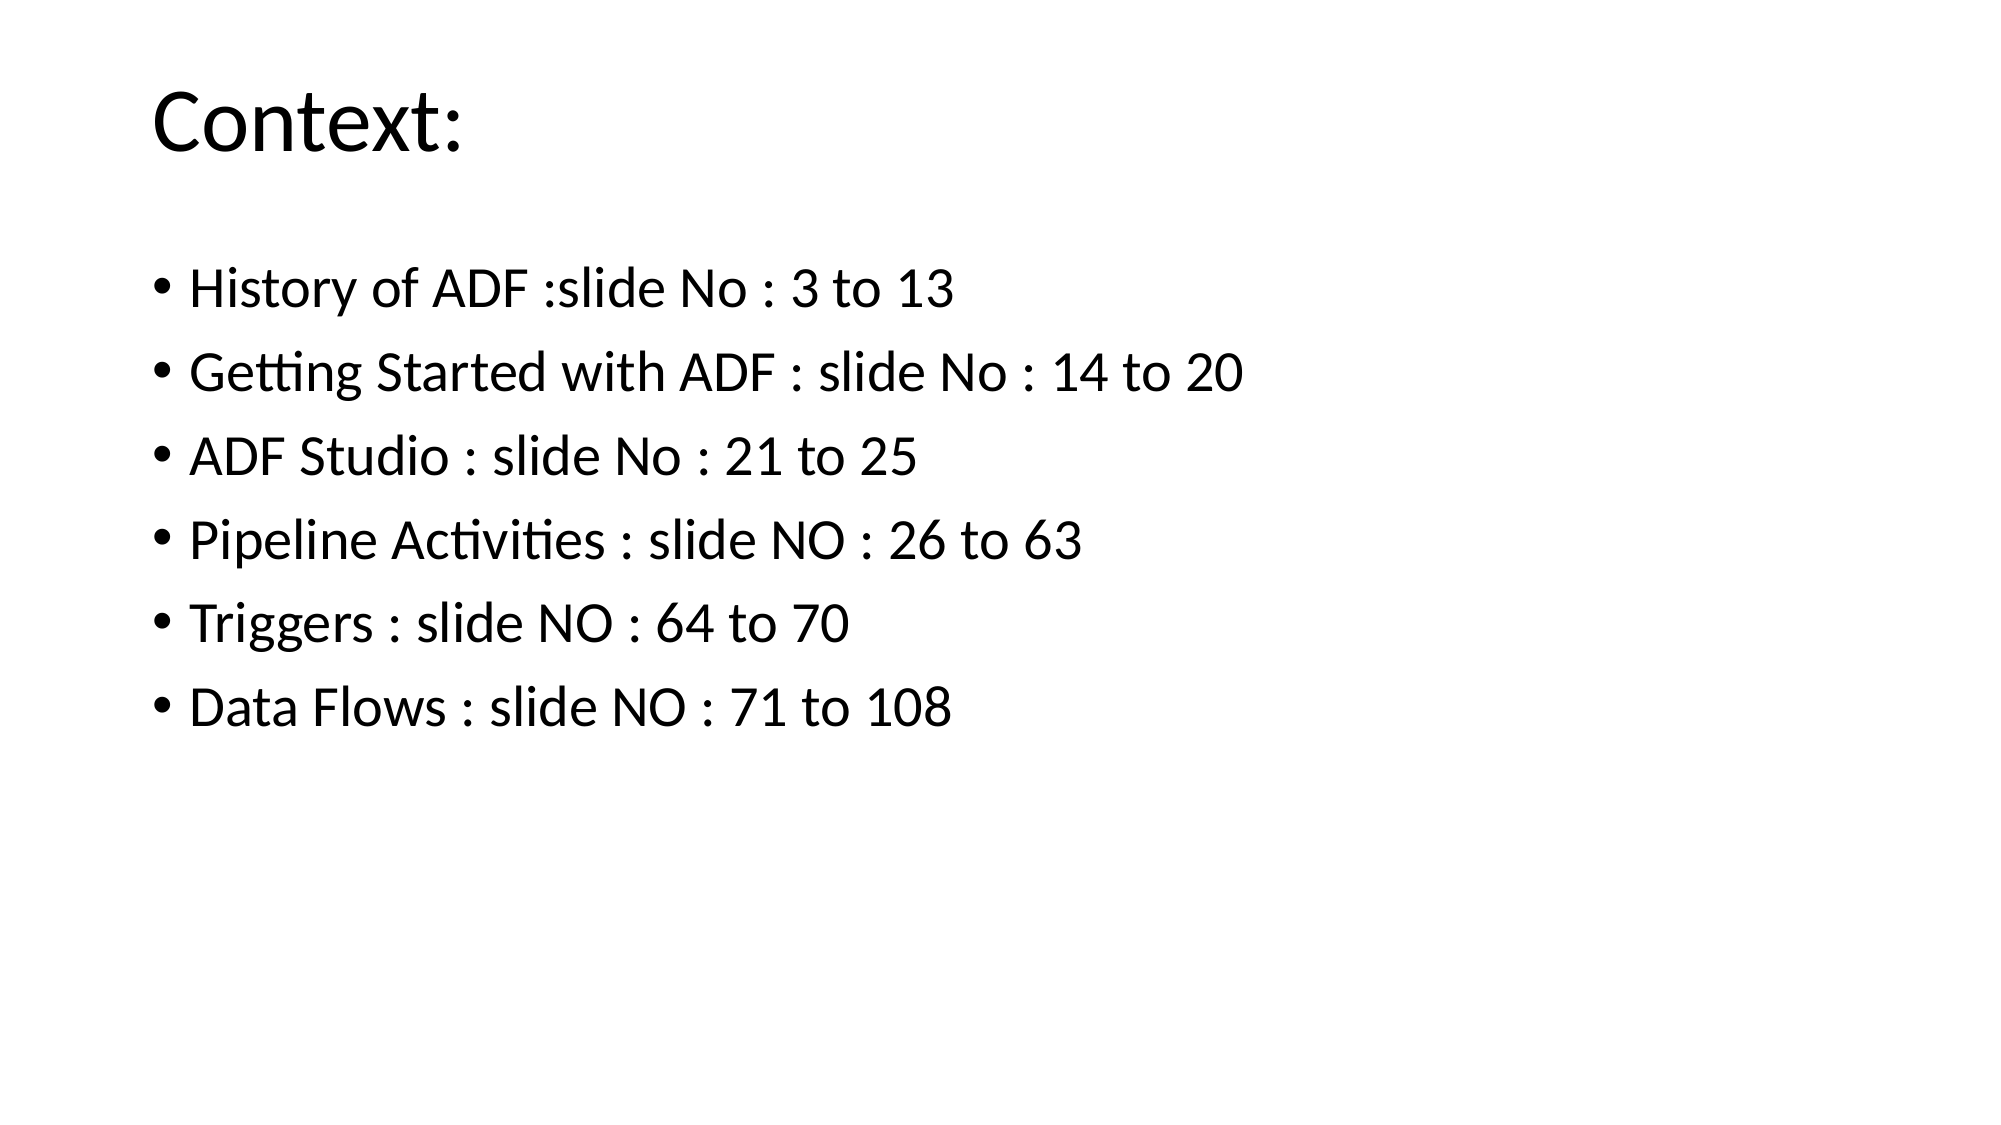

# Context:
History of ADF :slide No : 3 to 13
Getting Started with ADF : slide No : 14 to 20
ADF Studio : slide No : 21 to 25
Pipeline Activities : slide NO : 26 to 63
Triggers : slide NO : 64 to 70
Data Flows : slide NO : 71 to 108